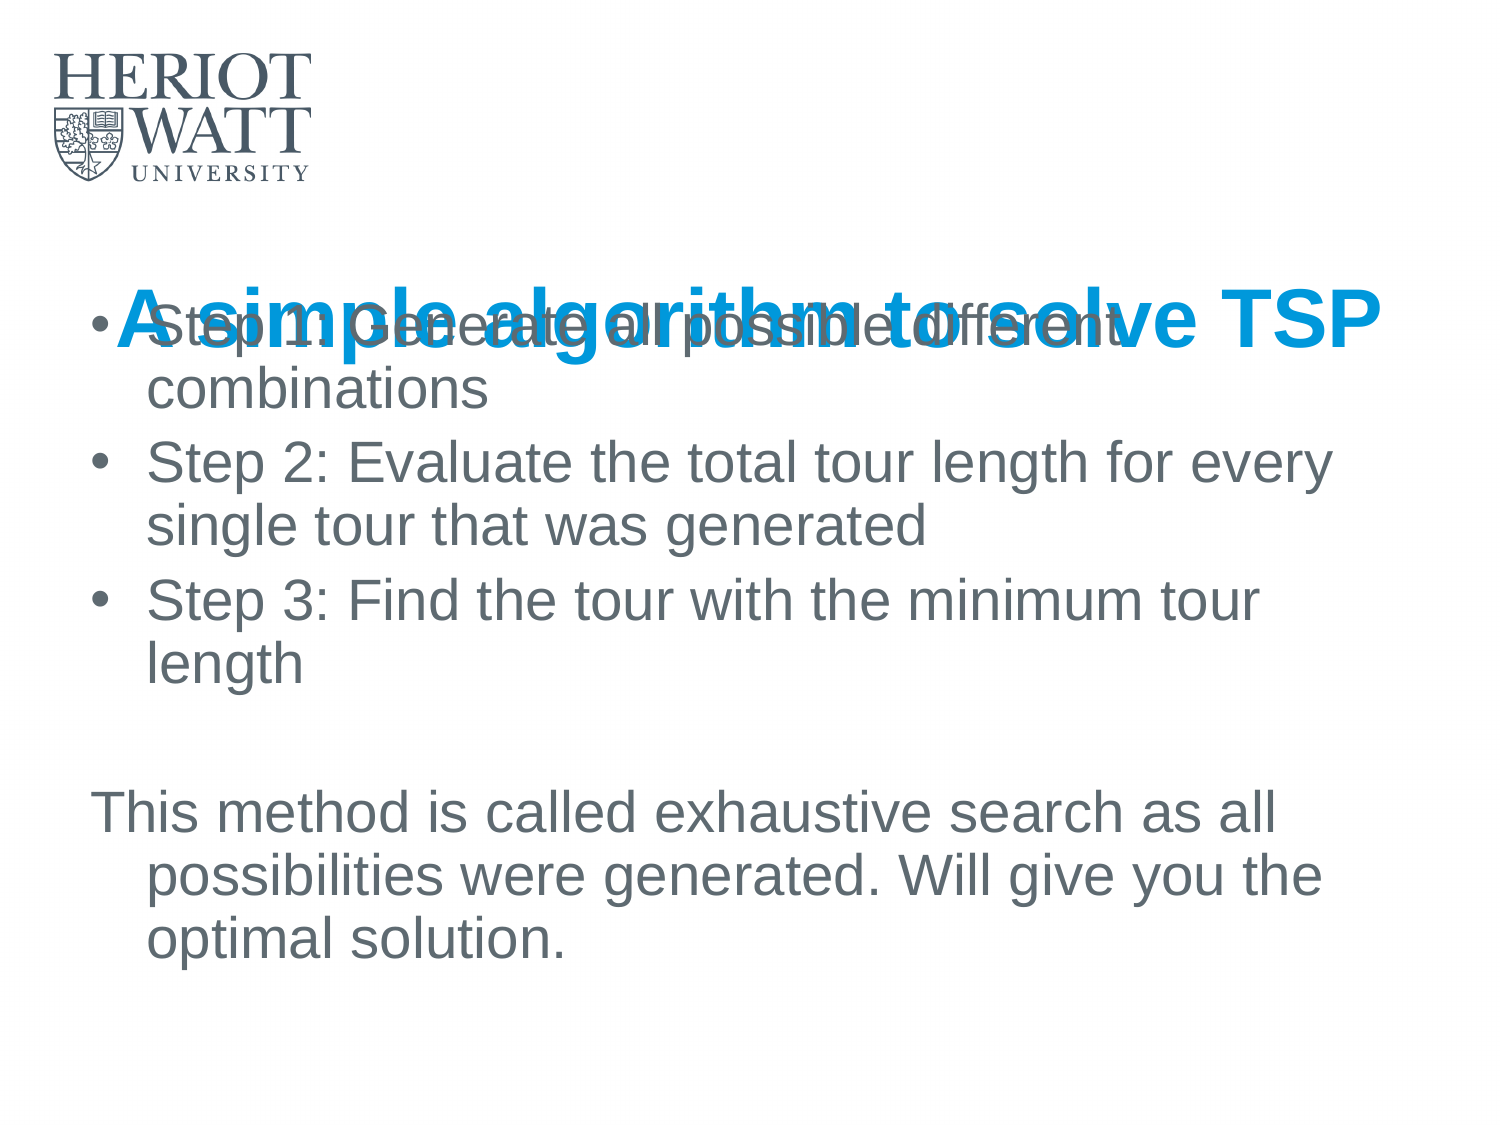

# A simple algorithm to solve TSP
Step 1: Generate all possible different combinations
Step 2: Evaluate the total tour length for every single tour that was generated
Step 3: Find the tour with the minimum tour length

This method is called exhaustive search as all possibilities were generated. Will give you the optimal solution.